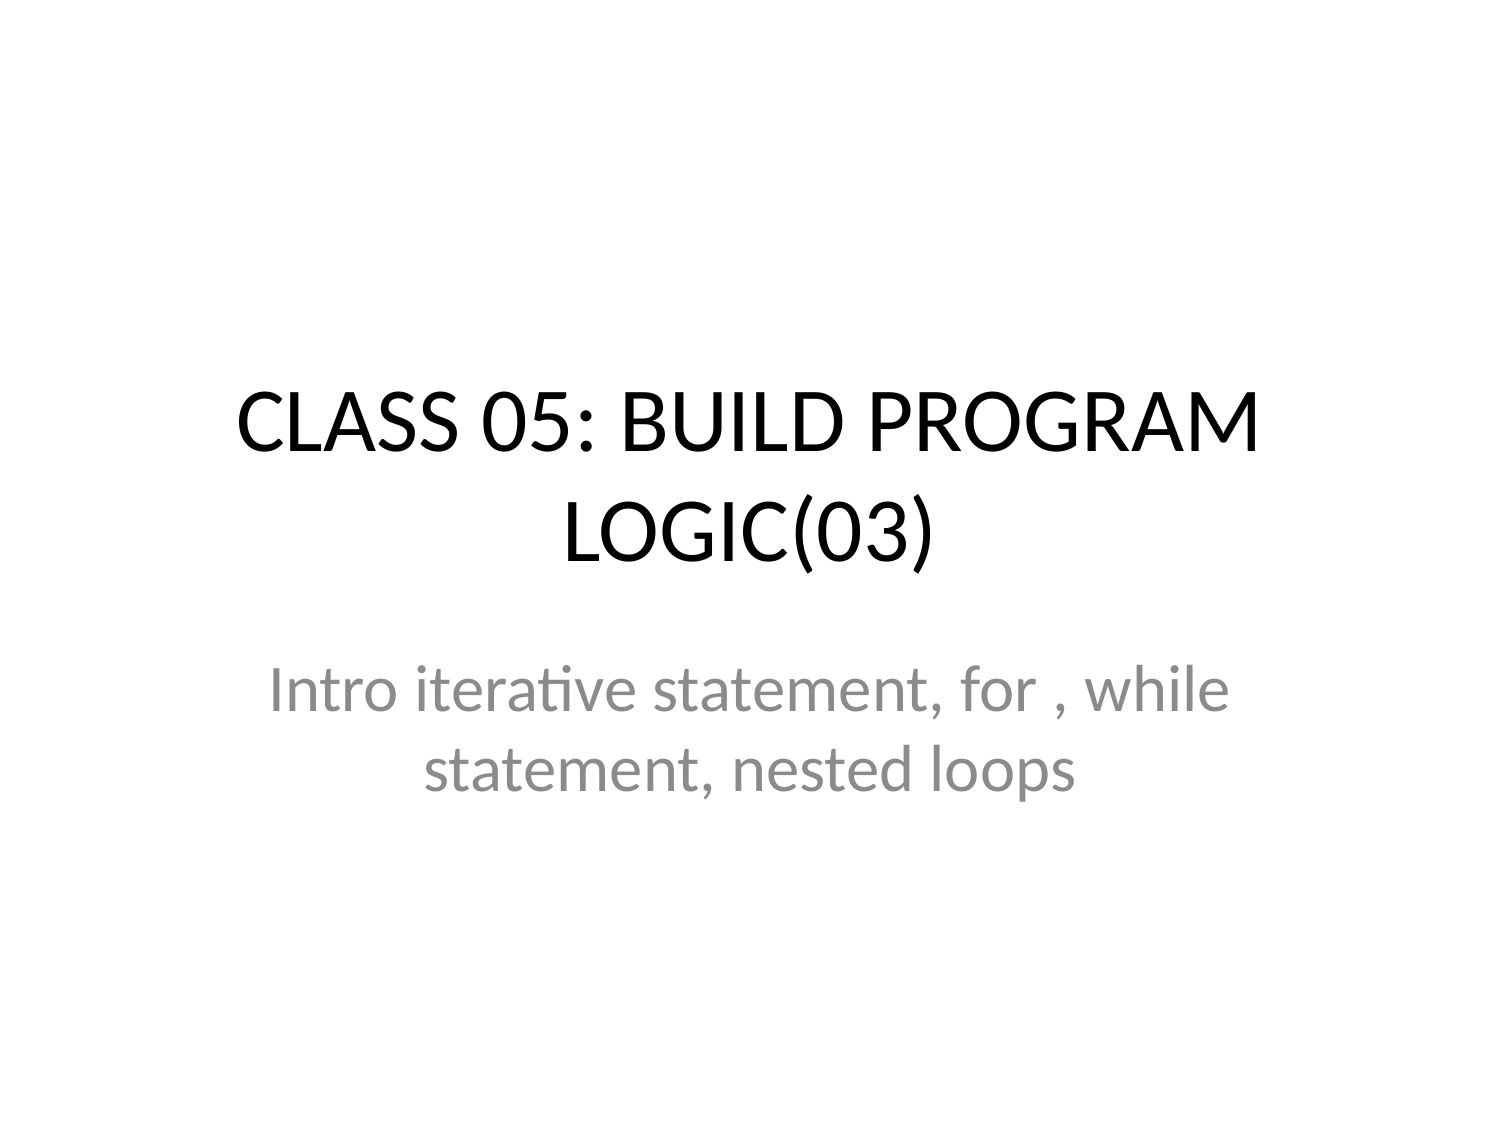

# CLASS 05: BUILD PROGRAM LOGIC(03)
Intro iterative statement, for , while statement, nested loops